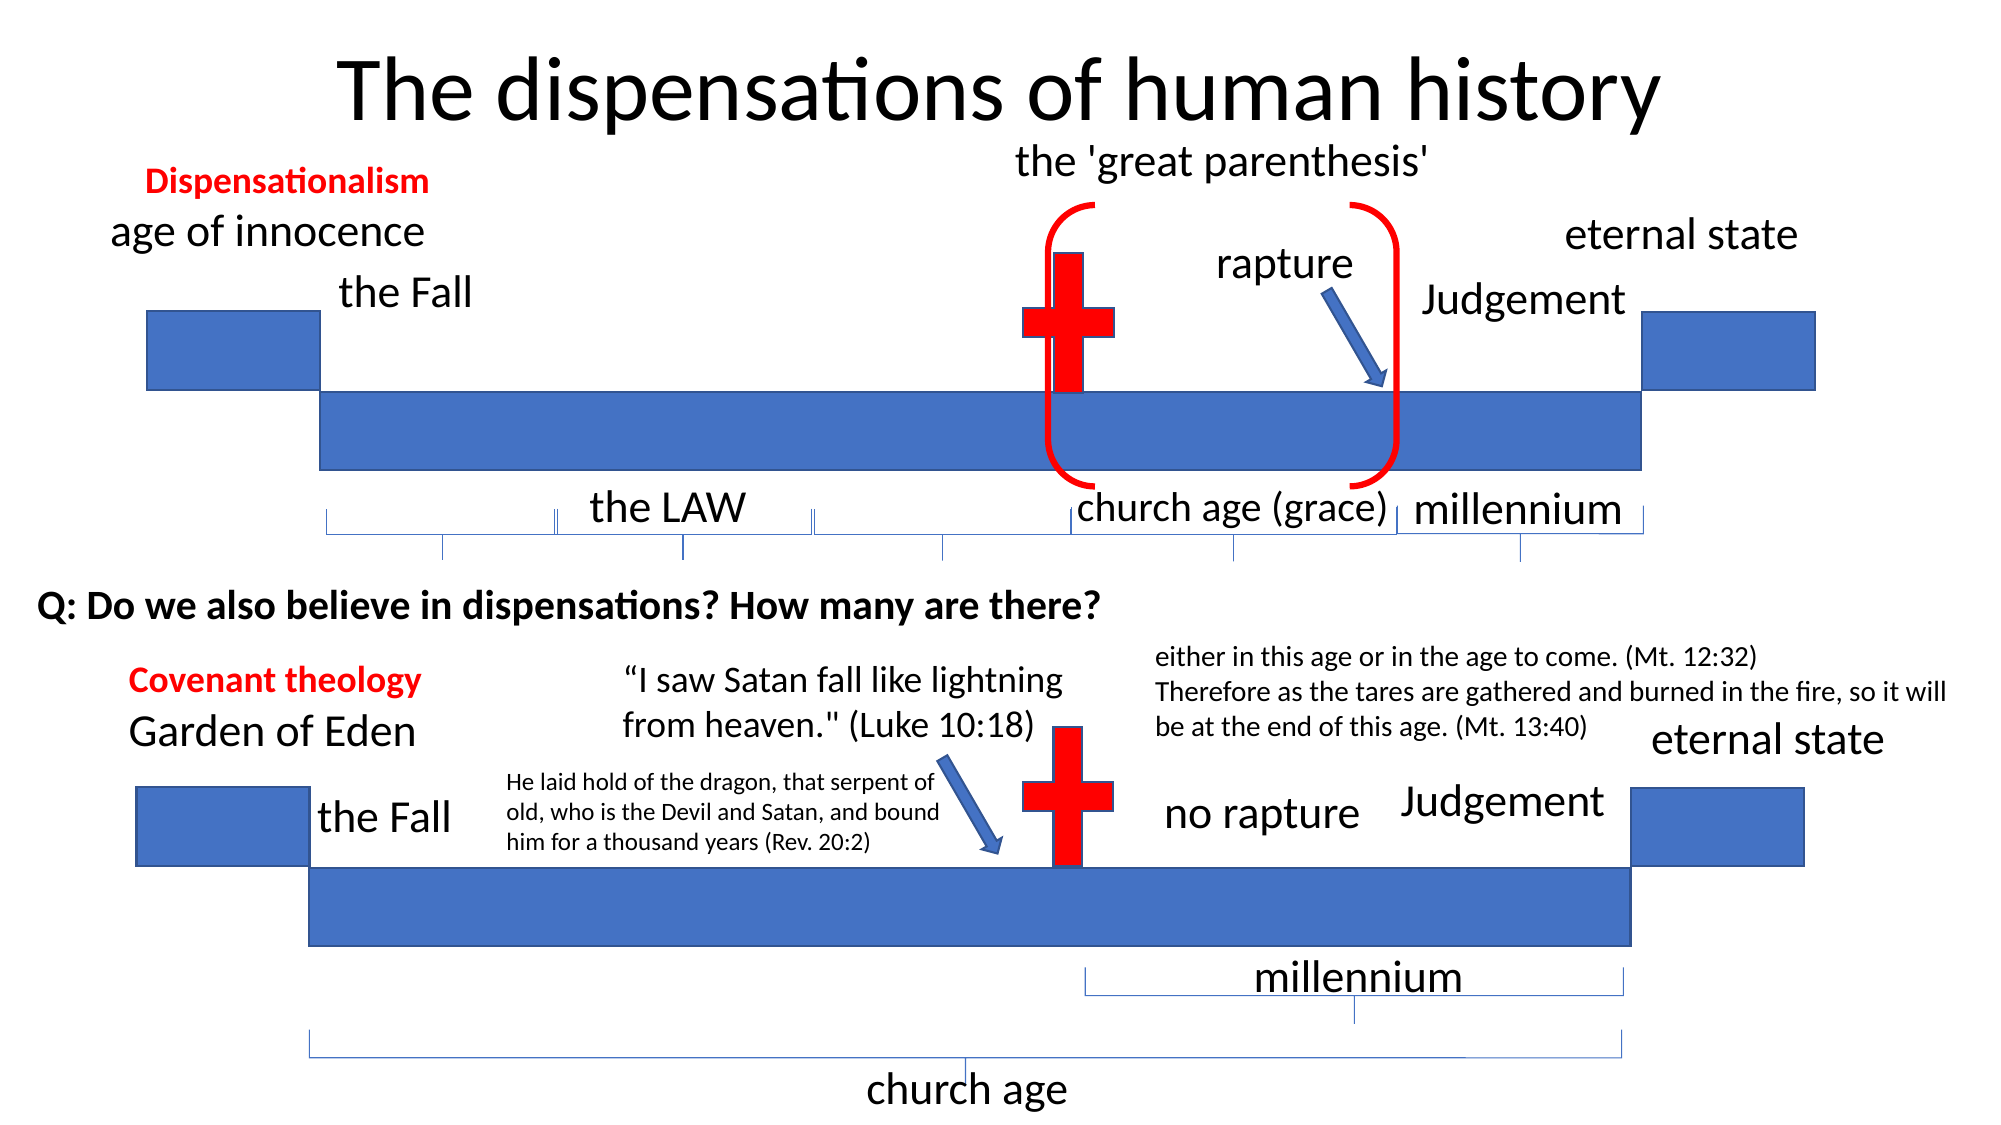

# The dispensations of human history
the 'great parenthesis'
Dispensationalism
age of innocence
eternal state

rapture

the Fall
Judgement

the LAW
millennium
church age (grace)
Q: Do we also believe in dispensations? How many are there?
either in this age or in the age to come. (Mt. 12:32)
Therefore as the tares are gathered and burned in the fire, so it will be at the end of this age. (Mt. 13:40)
Covenant theology
“I saw Satan fall like lightning from heaven." (Luke 10:18)
Garden of Eden
eternal state

He laid hold of the dragon, that serpent of old, who is the Devil and Satan, and bound him for a thousand years (Rev. 20:2)
Judgement
no rapture
the Fall

millennium
church age